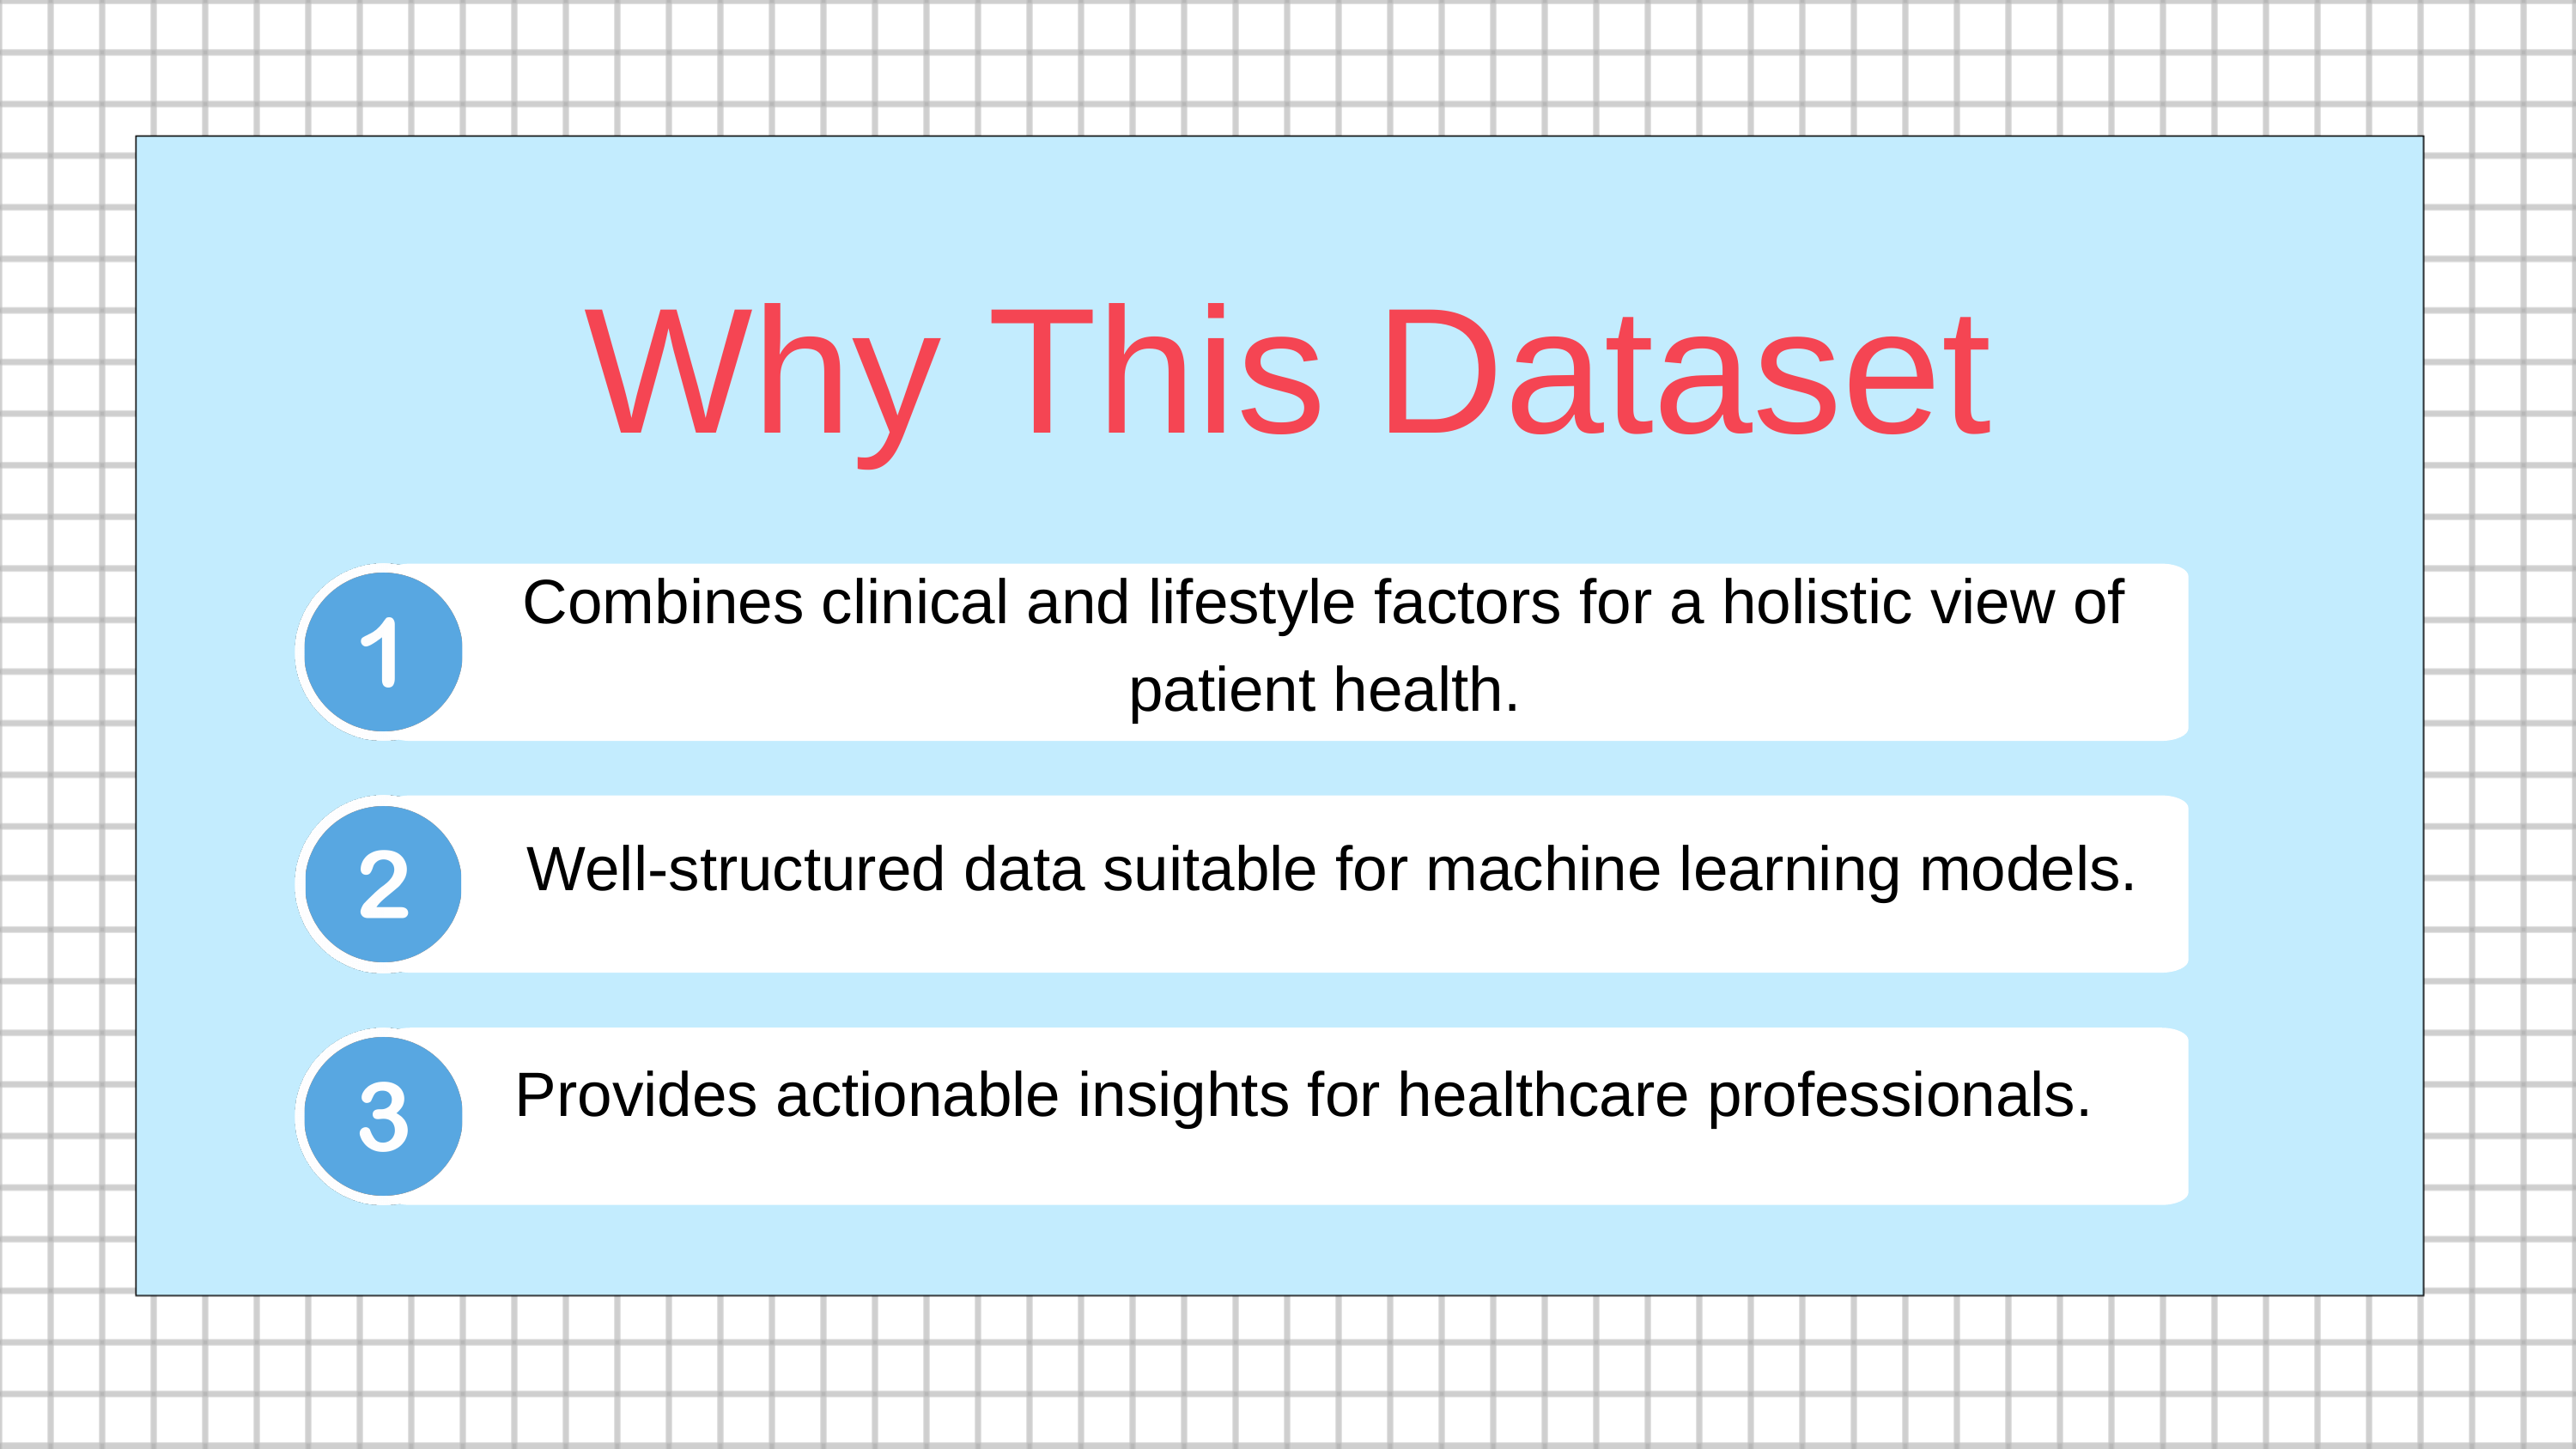

Why This Dataset
Combines clinical and lifestyle factors for a holistic view of patient health.

 Well-structured data suitable for machine learning models.

Provides actionable insights for healthcare professionals.